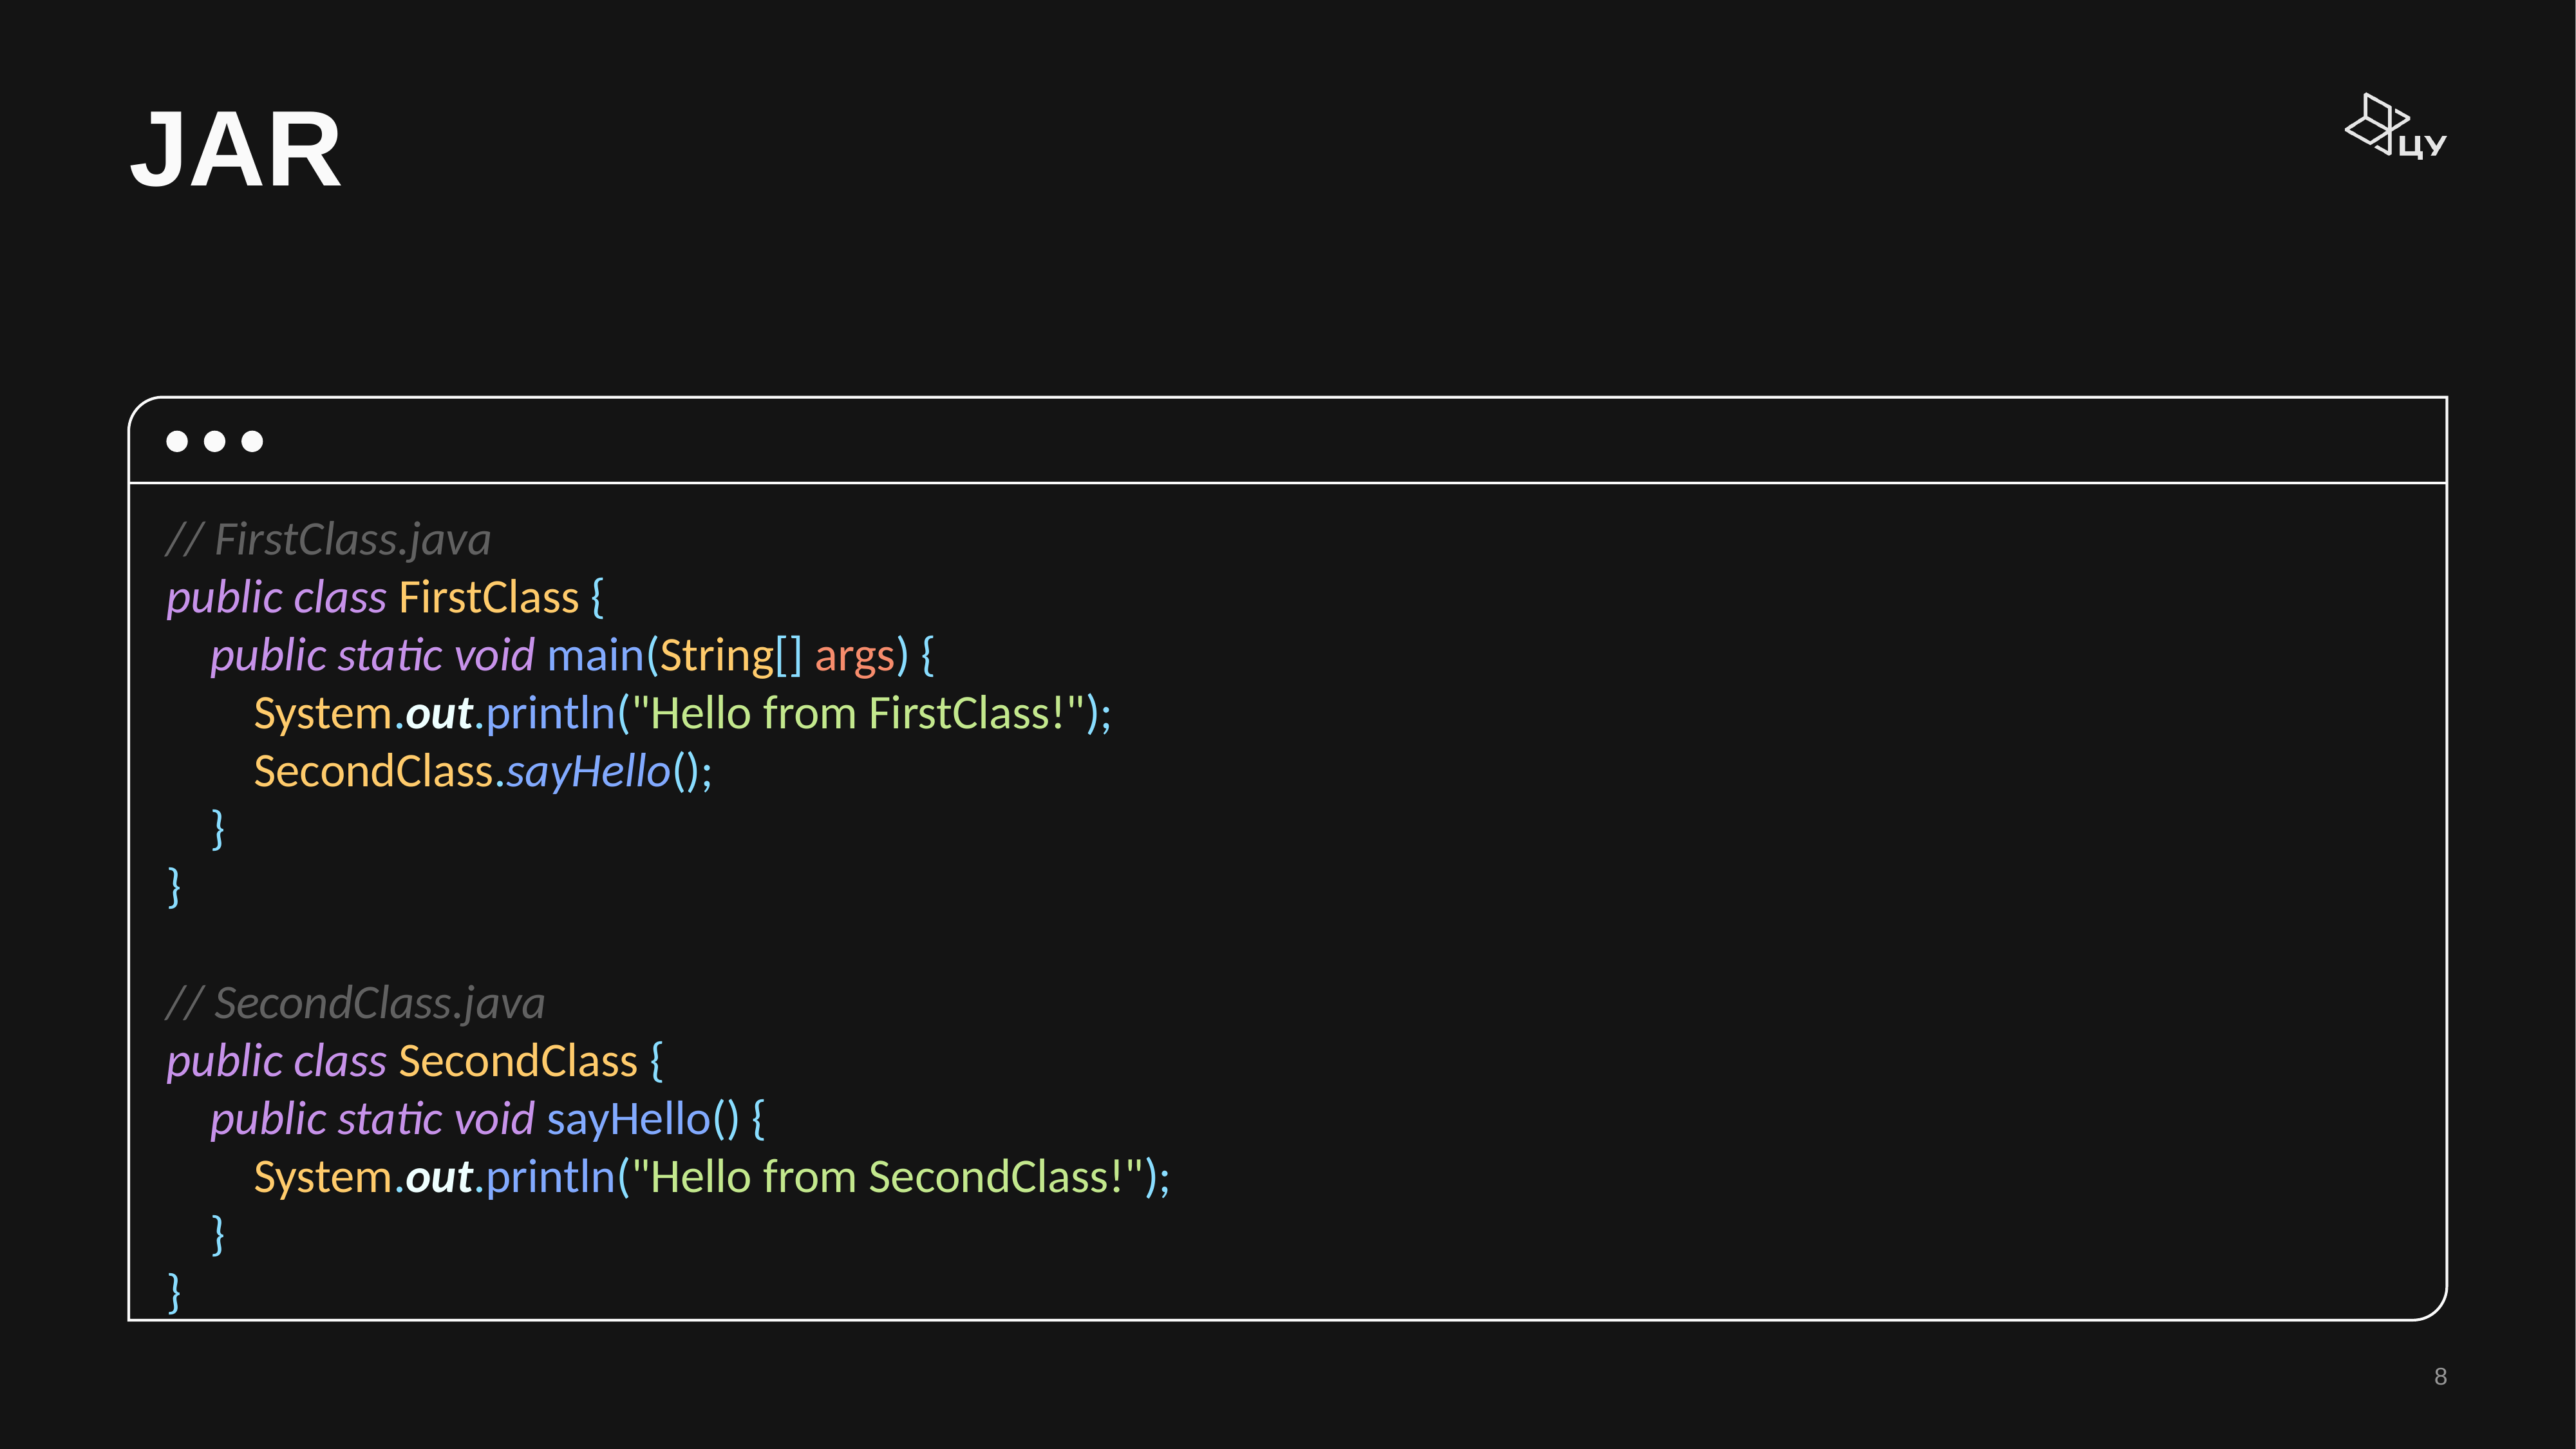

JAR
// FirstClass.java
public class FirstClass {
    public static void main(String[] args) {
        System.out.println("Hello from FirstClass!");
        SecondClass.sayHello();
    }
}
// SecondClass.java
public class SecondClass {
    public static void sayHello() {
        System.out.println("Hello from SecondClass!");
    }
}

8